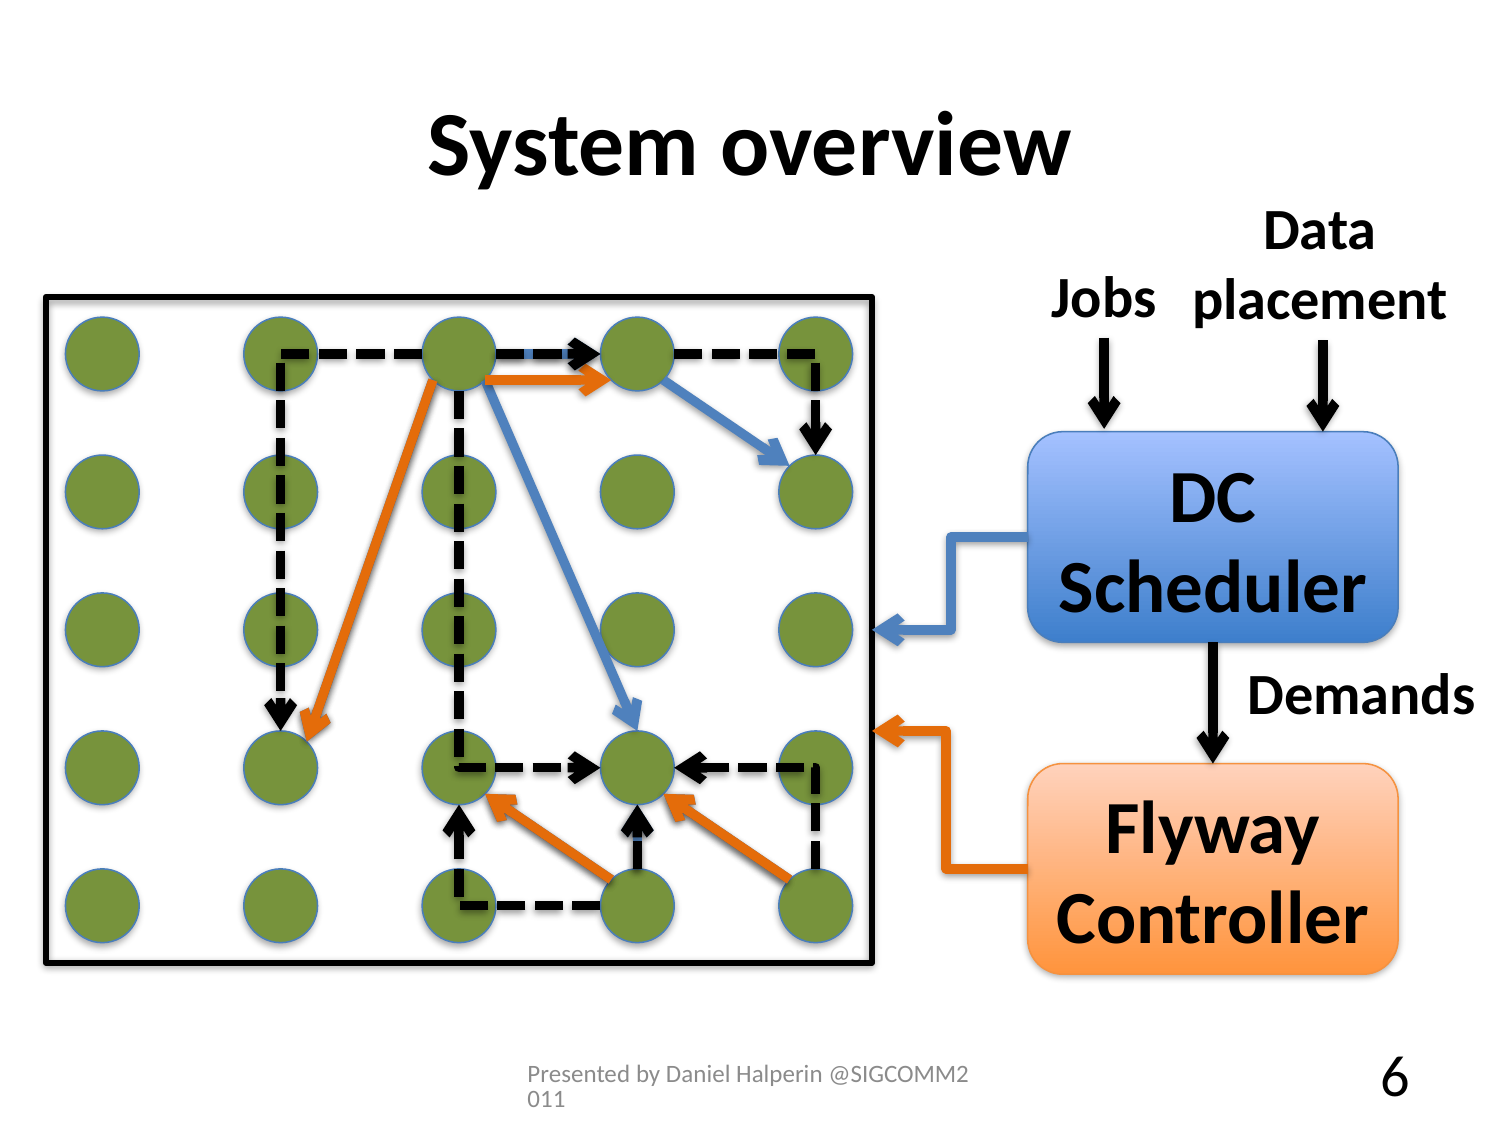

# System overview
Data
placement
Jobs
DC
Scheduler

Demands
Flyway
Controller
Presented by Daniel Halperin @SIGCOMM2011
6